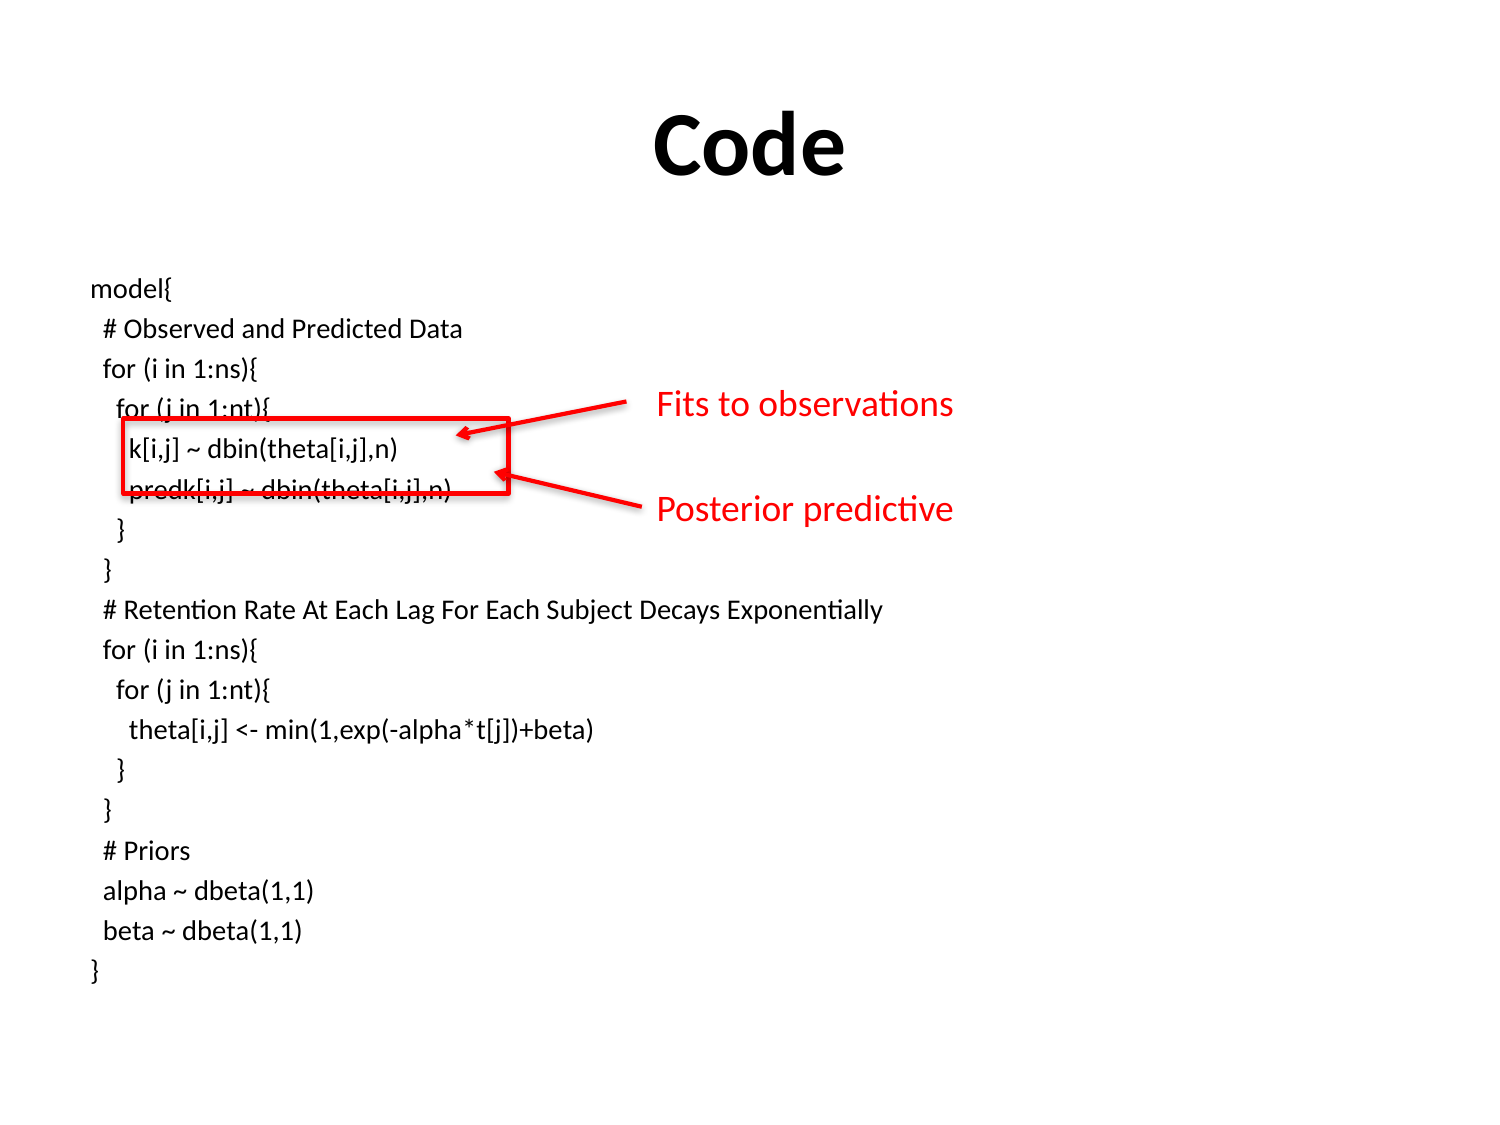

# Code
model{
  # Observed and Predicted Data
  for (i in 1:ns){
    for (j in 1:nt){
      k[i,j] ~ dbin(theta[i,j],n)
      predk[i,j] ~ dbin(theta[i,j],n)
    }
  }
  # Retention Rate At Each Lag For Each Subject Decays Exponentially
  for (i in 1:ns){
    for (j in 1:nt){
      theta[i,j] <- min(1,exp(-alpha*t[j])+beta)
    }
  }
  # Priors
  alpha ~ dbeta(1,1)
  beta ~ dbeta(1,1)
}

Fits to observations

Posterior predictive